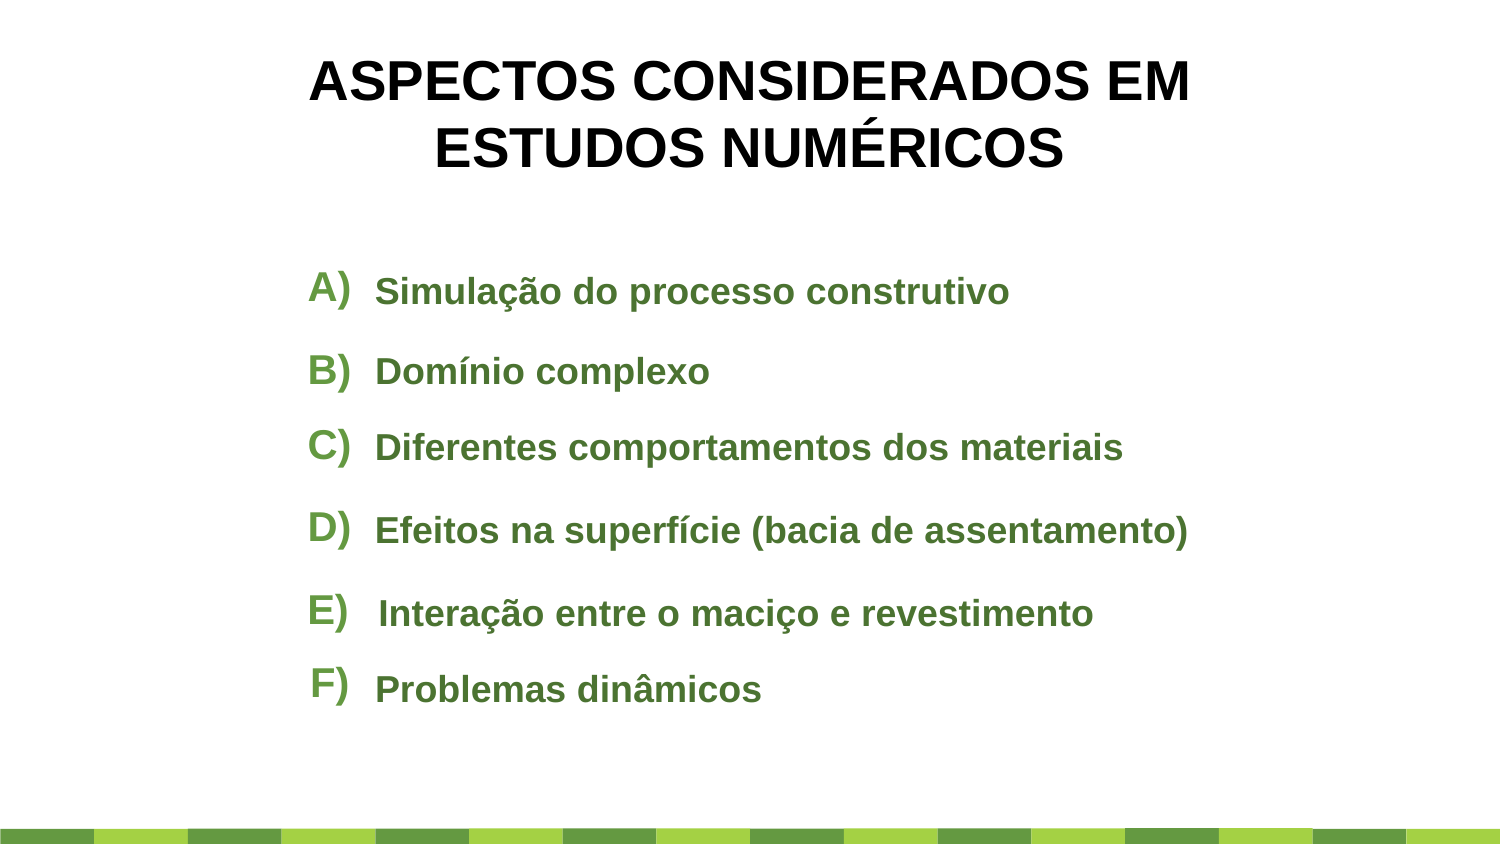

ASPECTOS CONSIDERADOS EM ESTUDOS NUMÉRICOS
A)
Simulação do processo construtivo
B)
Domínio complexo
C)
Diferentes comportamentos dos materiais
D)
Efeitos na superfície (bacia de assentamento)
E)
Interação entre o maciço e revestimento
F)
Problemas dinâmicos